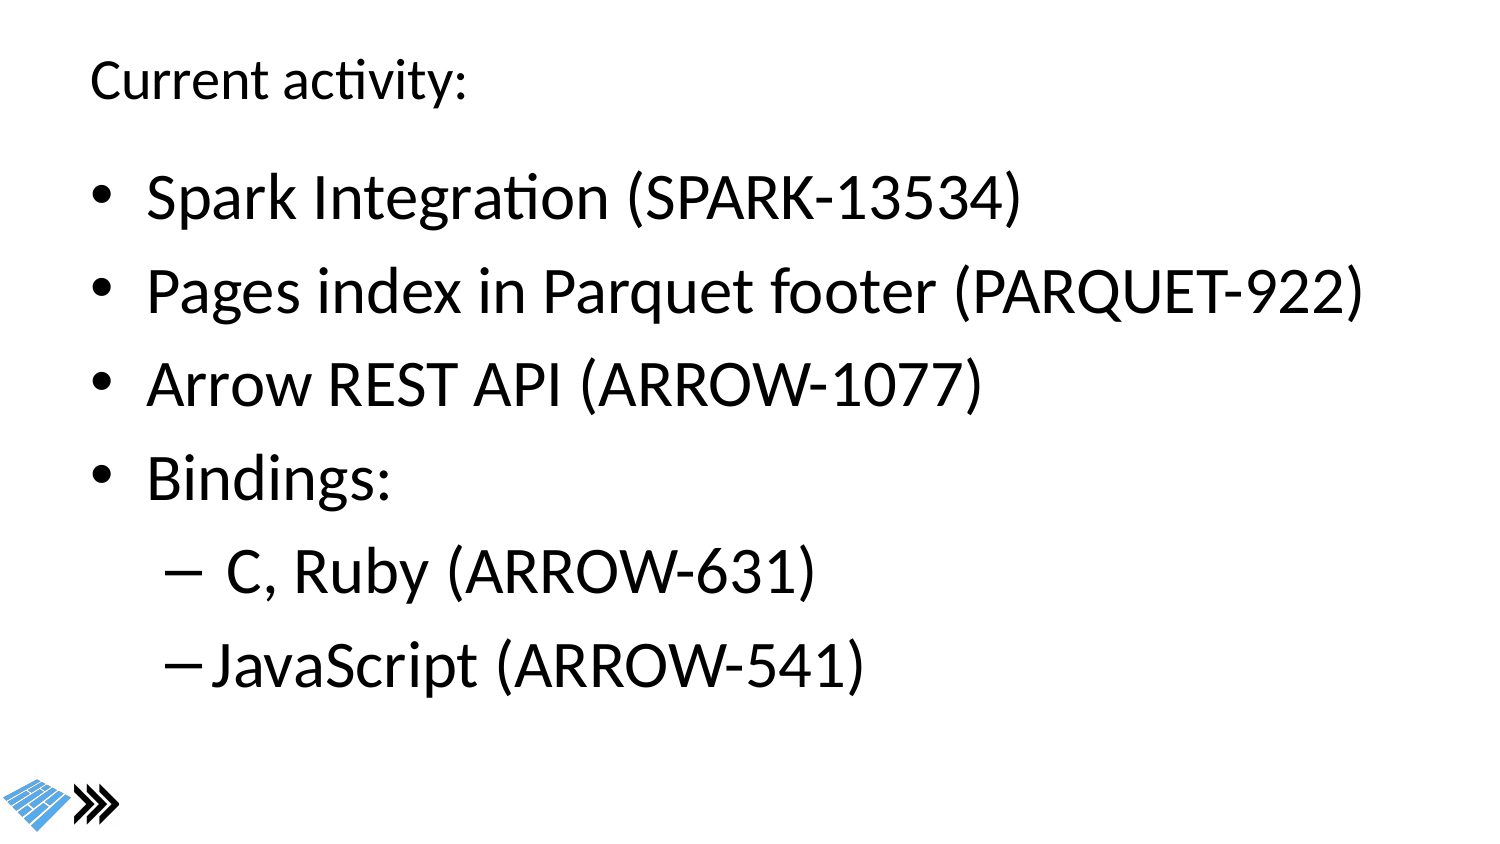

# Current activity:
Spark Integration (SPARK-13534)
Pages index in Parquet footer (PARQUET-922)
Arrow REST API (ARROW-1077)
Bindings:
 C, Ruby (ARROW-631)
JavaScript (ARROW-541)